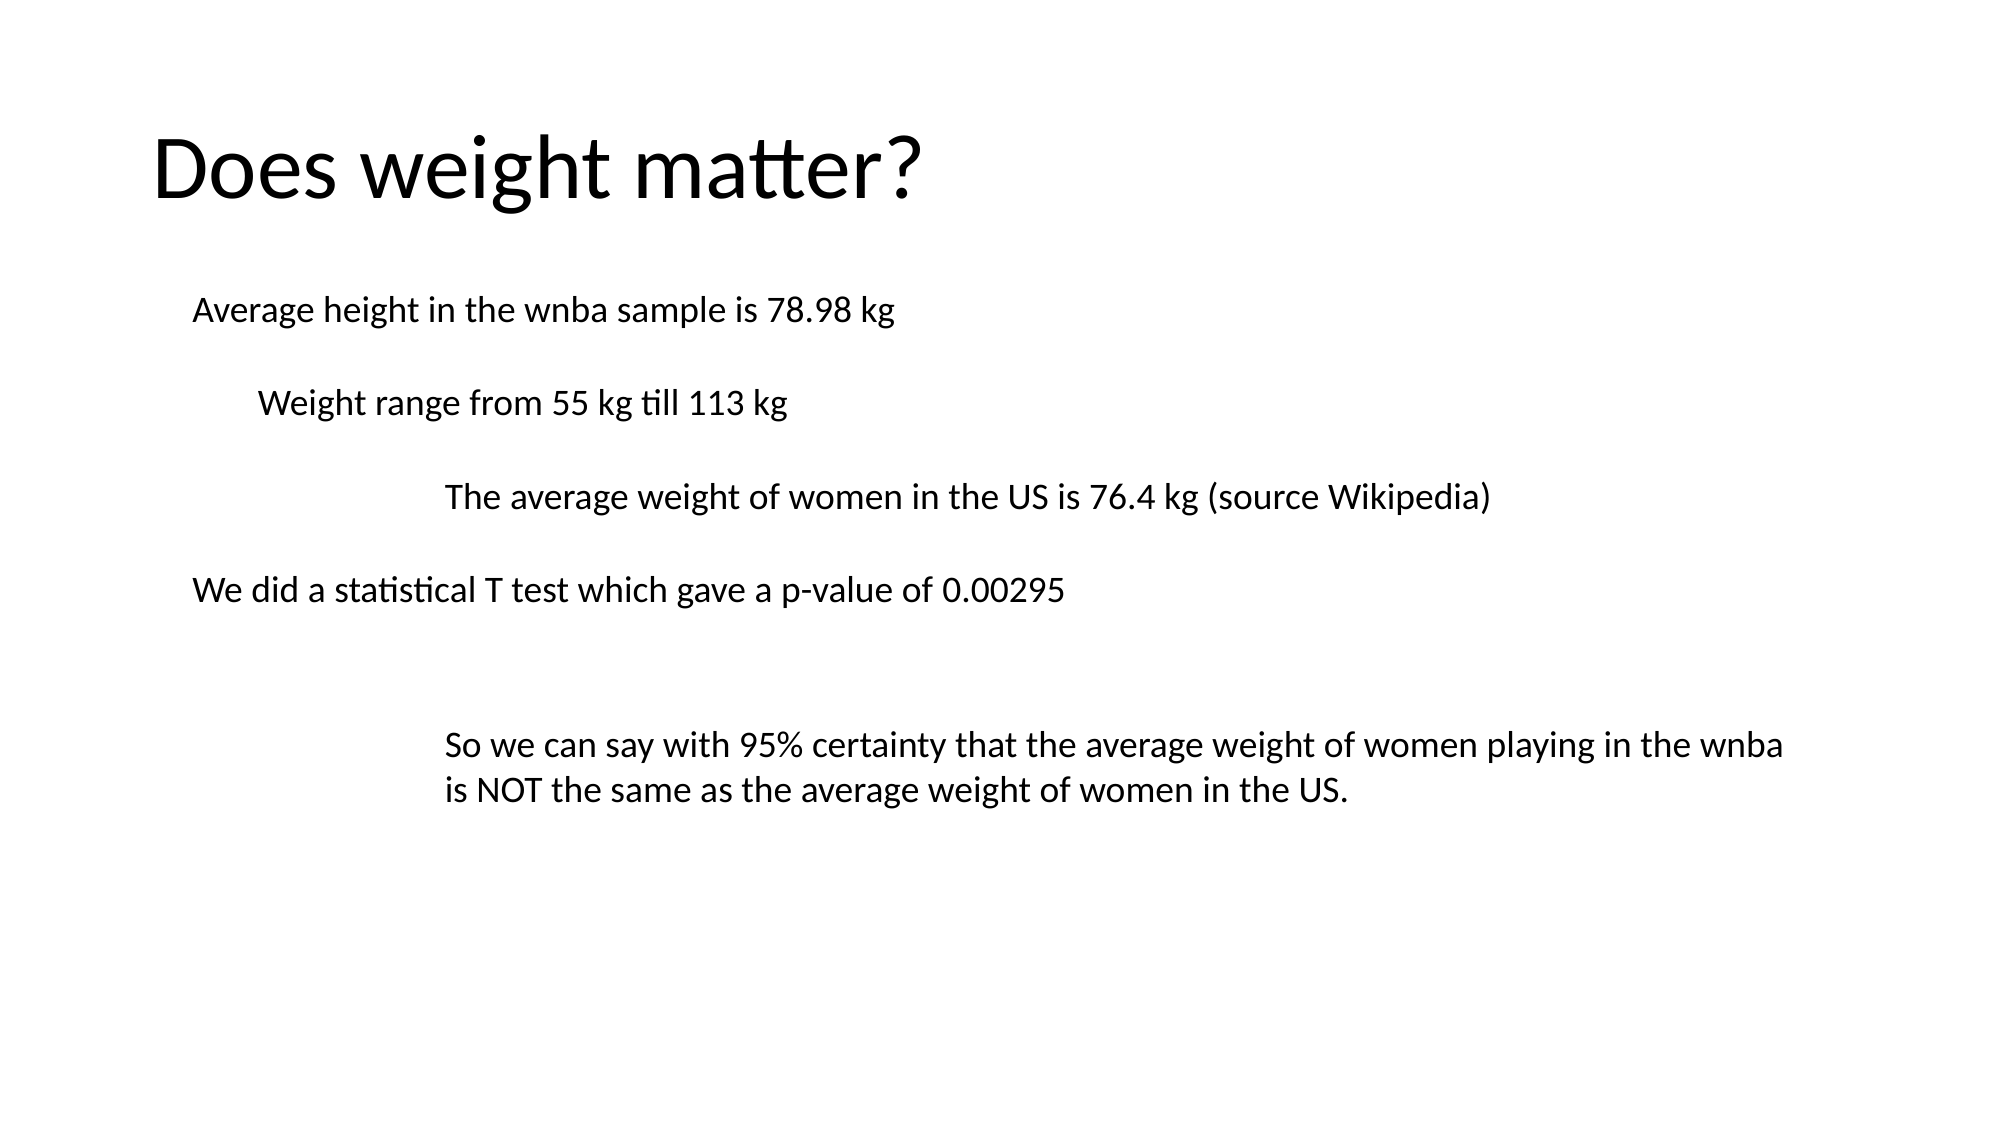

# Does weight matter?
Average height in the wnba sample is 78.98 kg
Weight range from 55 kg till 113 kg
The average weight of women in the US is 76.4 kg (source Wikipedia)
We did a statistical T test which gave a p-value of 0.00295
So we can say with 95% certainty that the average weight of women playing in the wnba
is NOT the same as the average weight of women in the US.